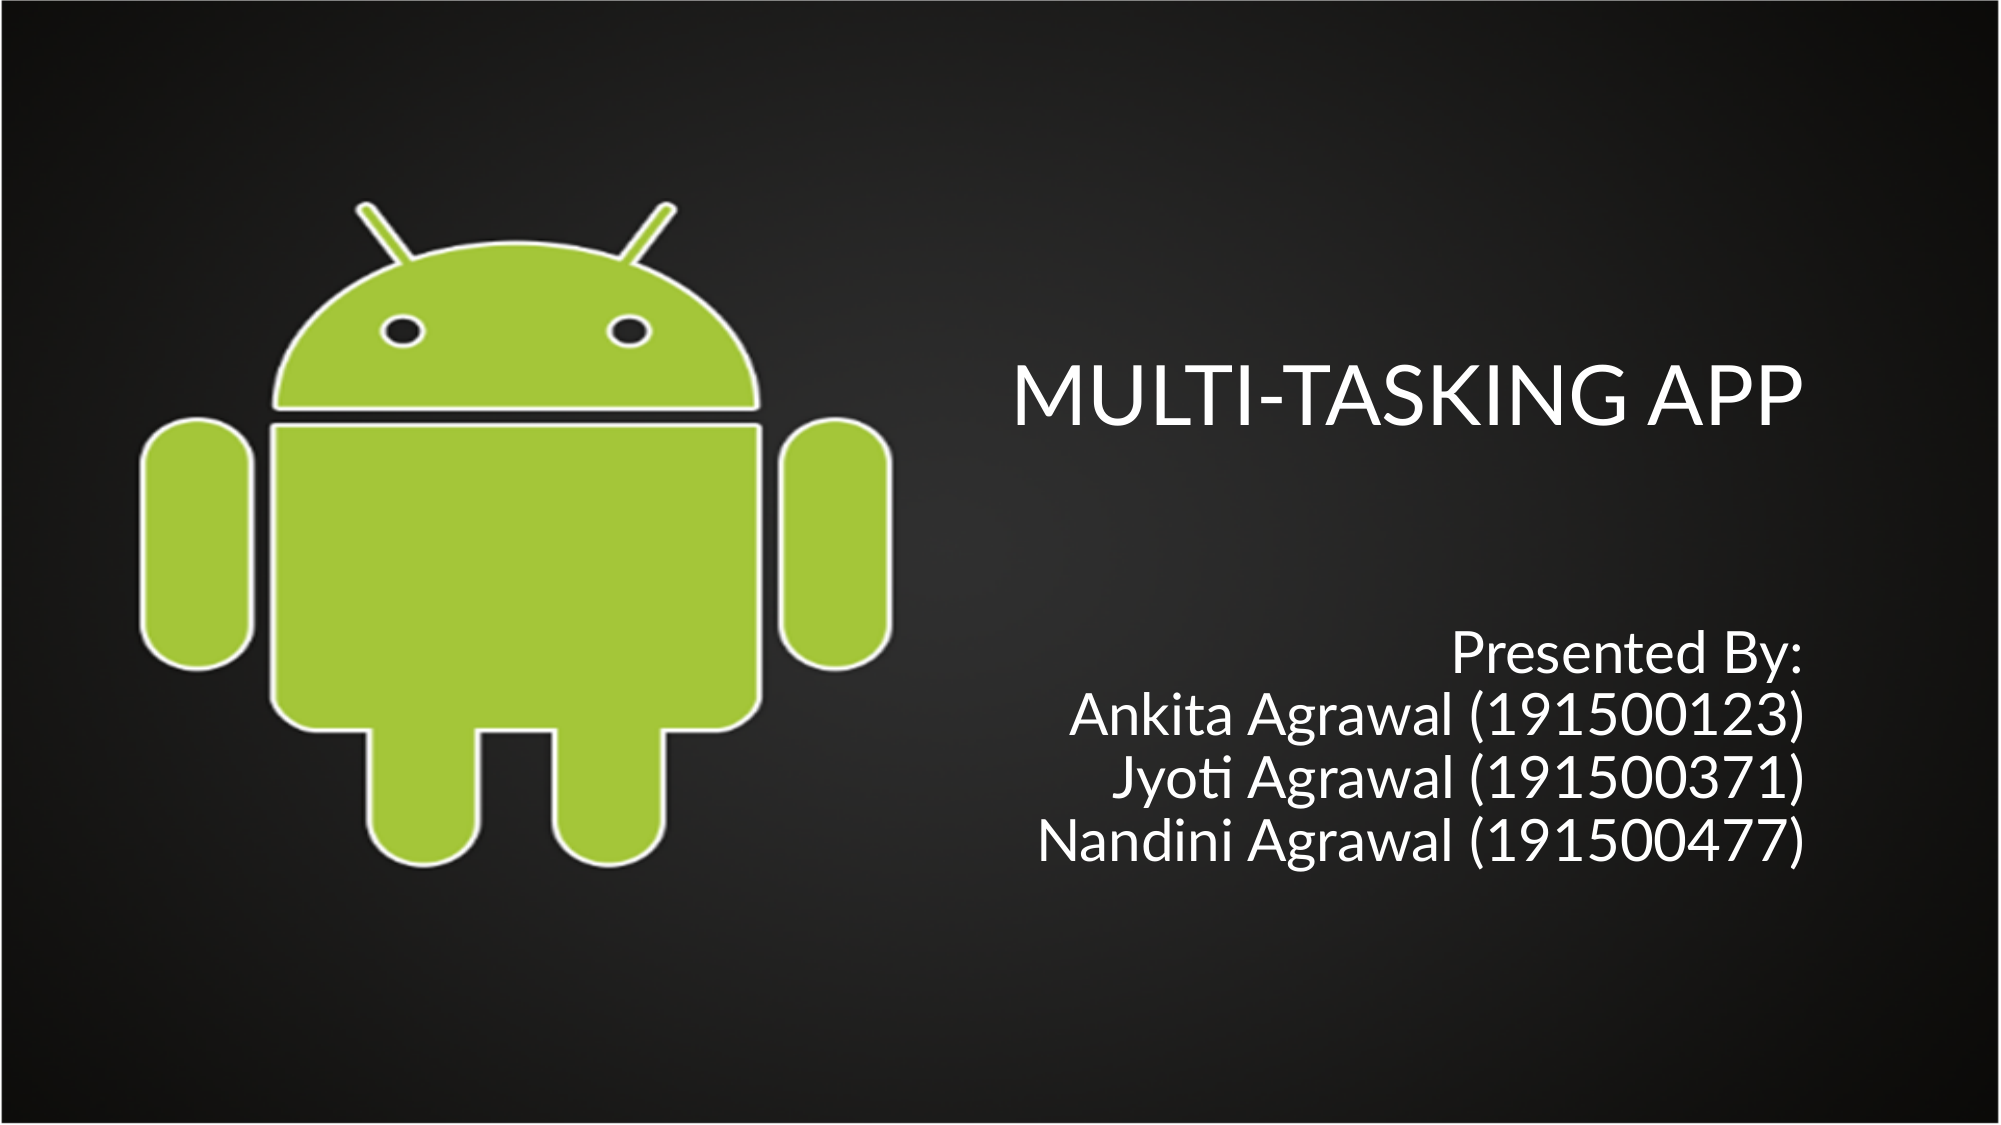

MULTI-TASKING APP

Presented By:
Ankita Agrawal (191500123)
Jyoti Agrawal (191500371)
Nandini Agrawal (191500477)